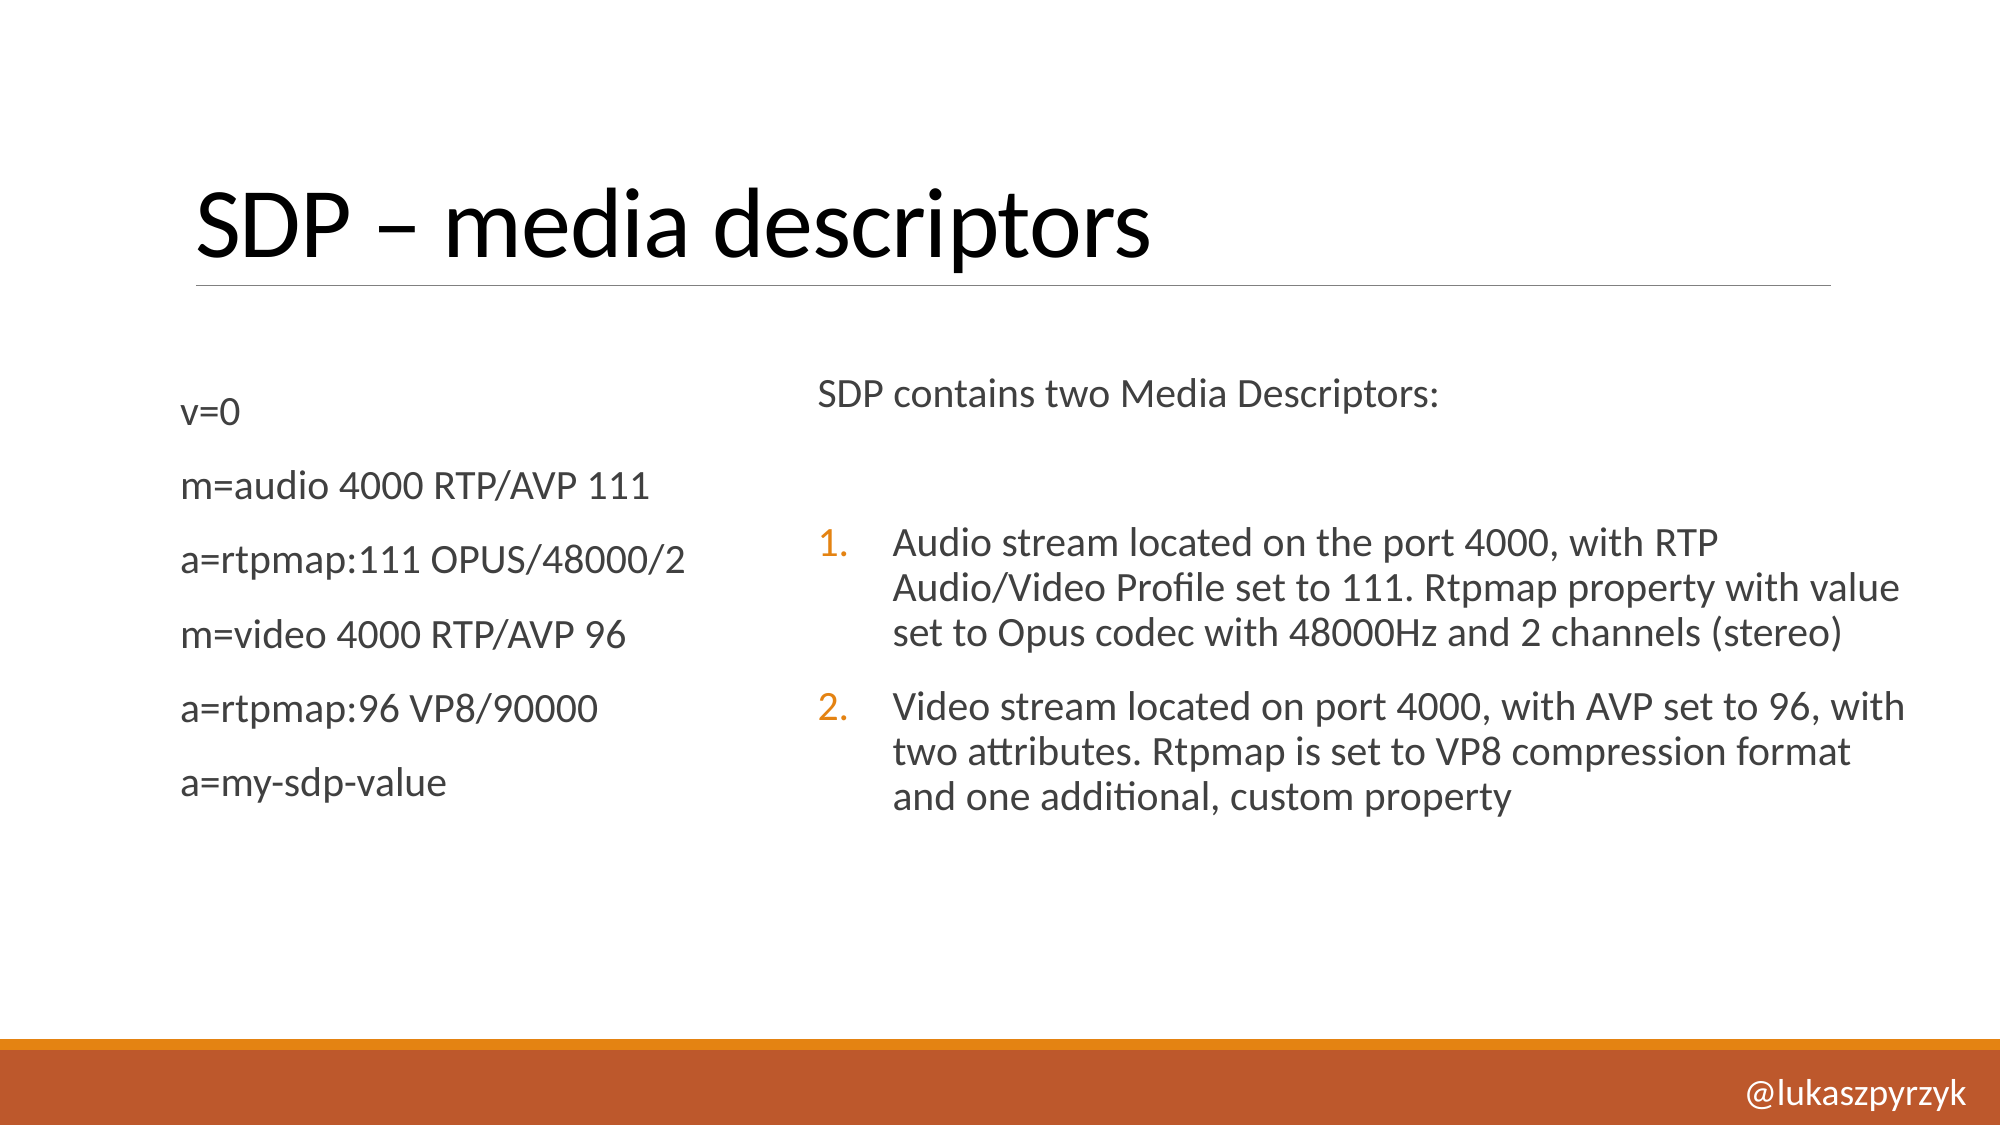

# SDP – media descriptors

SDP contains two Media Descriptors:

Audio stream located on the port 4000, with RTP Audio/Video Profile set to 111. Rtpmap property with value set to Opus codec with 48000Hz and 2 channels (stereo)
Video stream located on port 4000, with AVP set to 96, with two attributes. Rtpmap is set to VP8 compression format and one additional, custom property

v=0
m=audio 4000 RTP/AVP 111
a=rtpmap:111 OPUS/48000/2
m=video 4000 RTP/AVP 96
a=rtpmap:96 VP8/90000
a=my-sdp-value

@lukaszpyrzyk